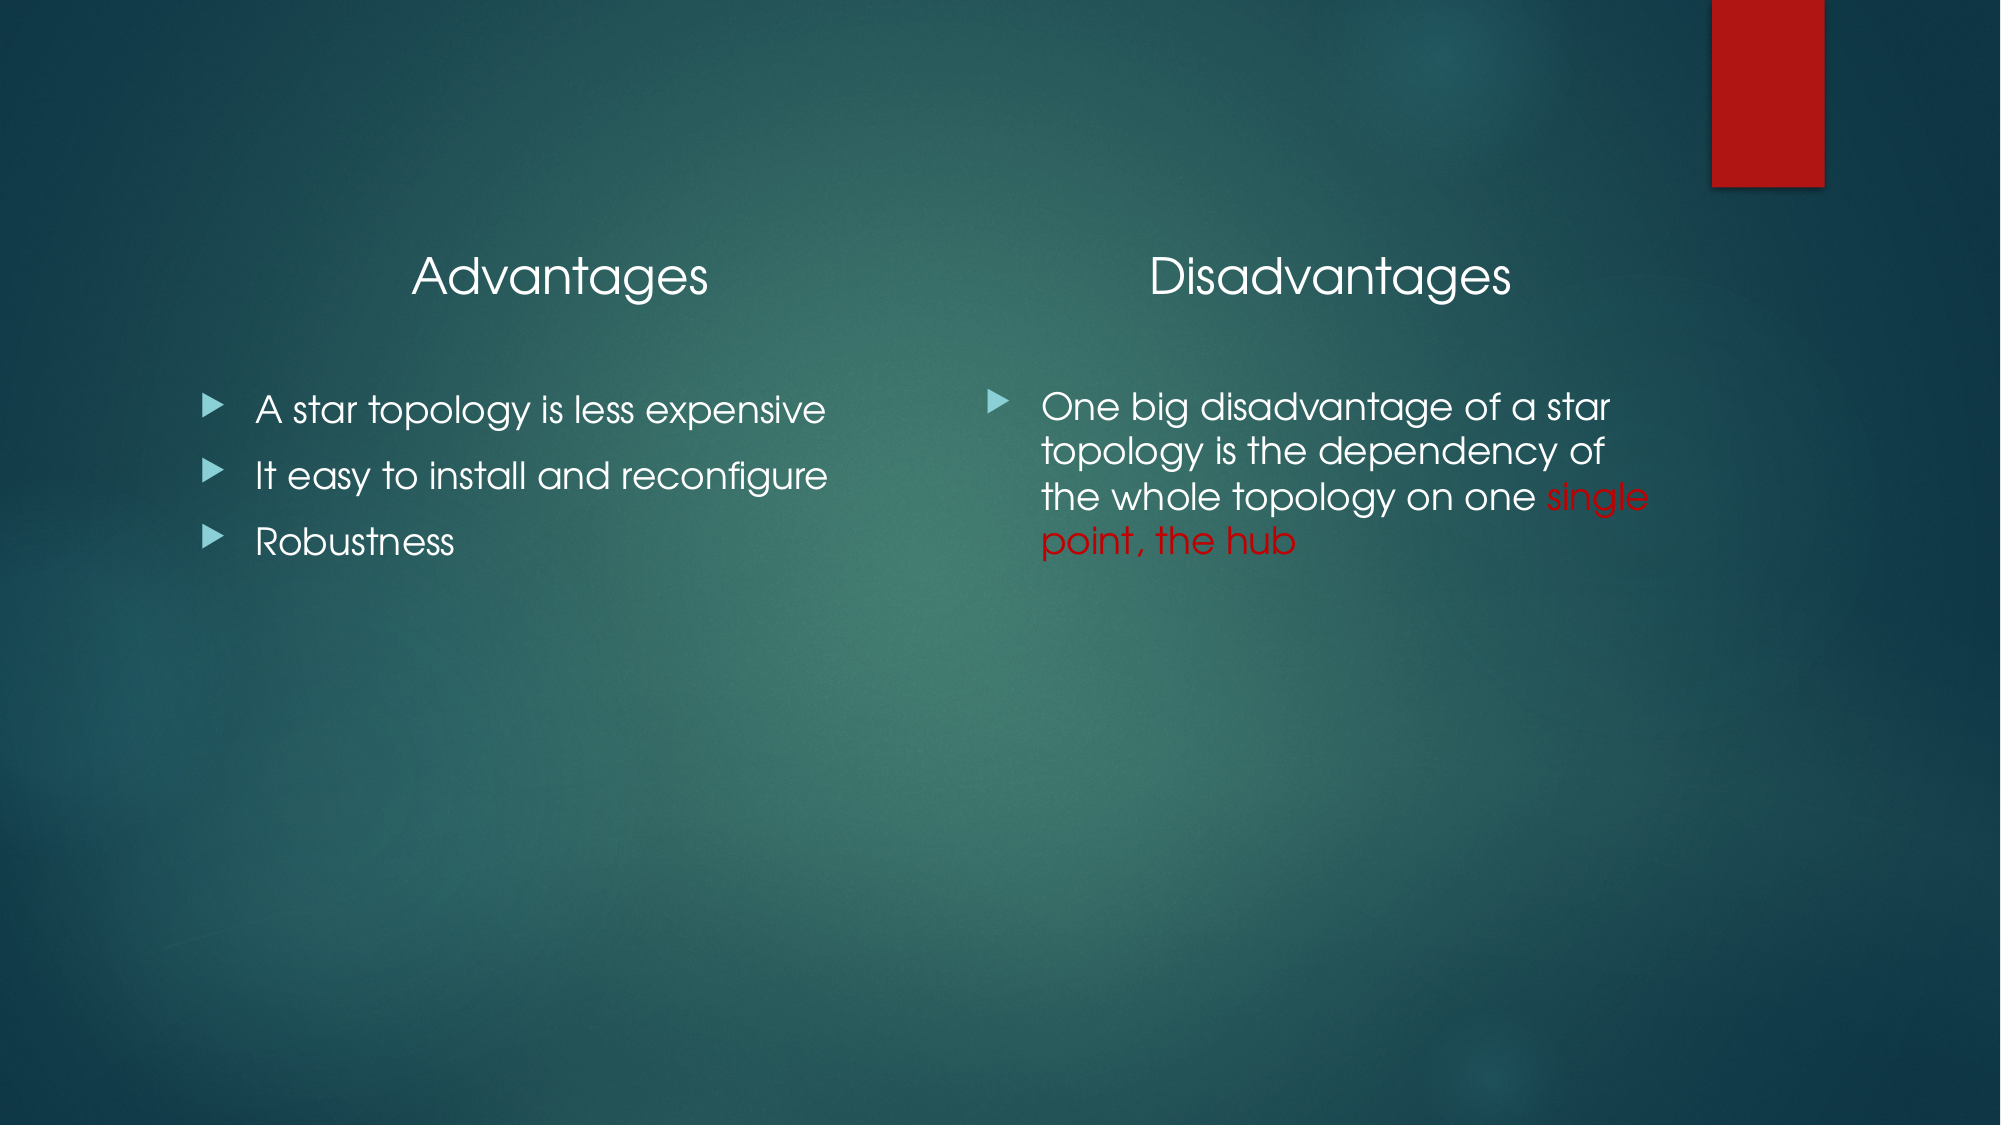

Advantages
Disadvantages
One big disadvantage of a star topology is the dependency of the whole topology on one single point, the hub
A star topology is less expensive
It easy to install and reconfigure
Robustness